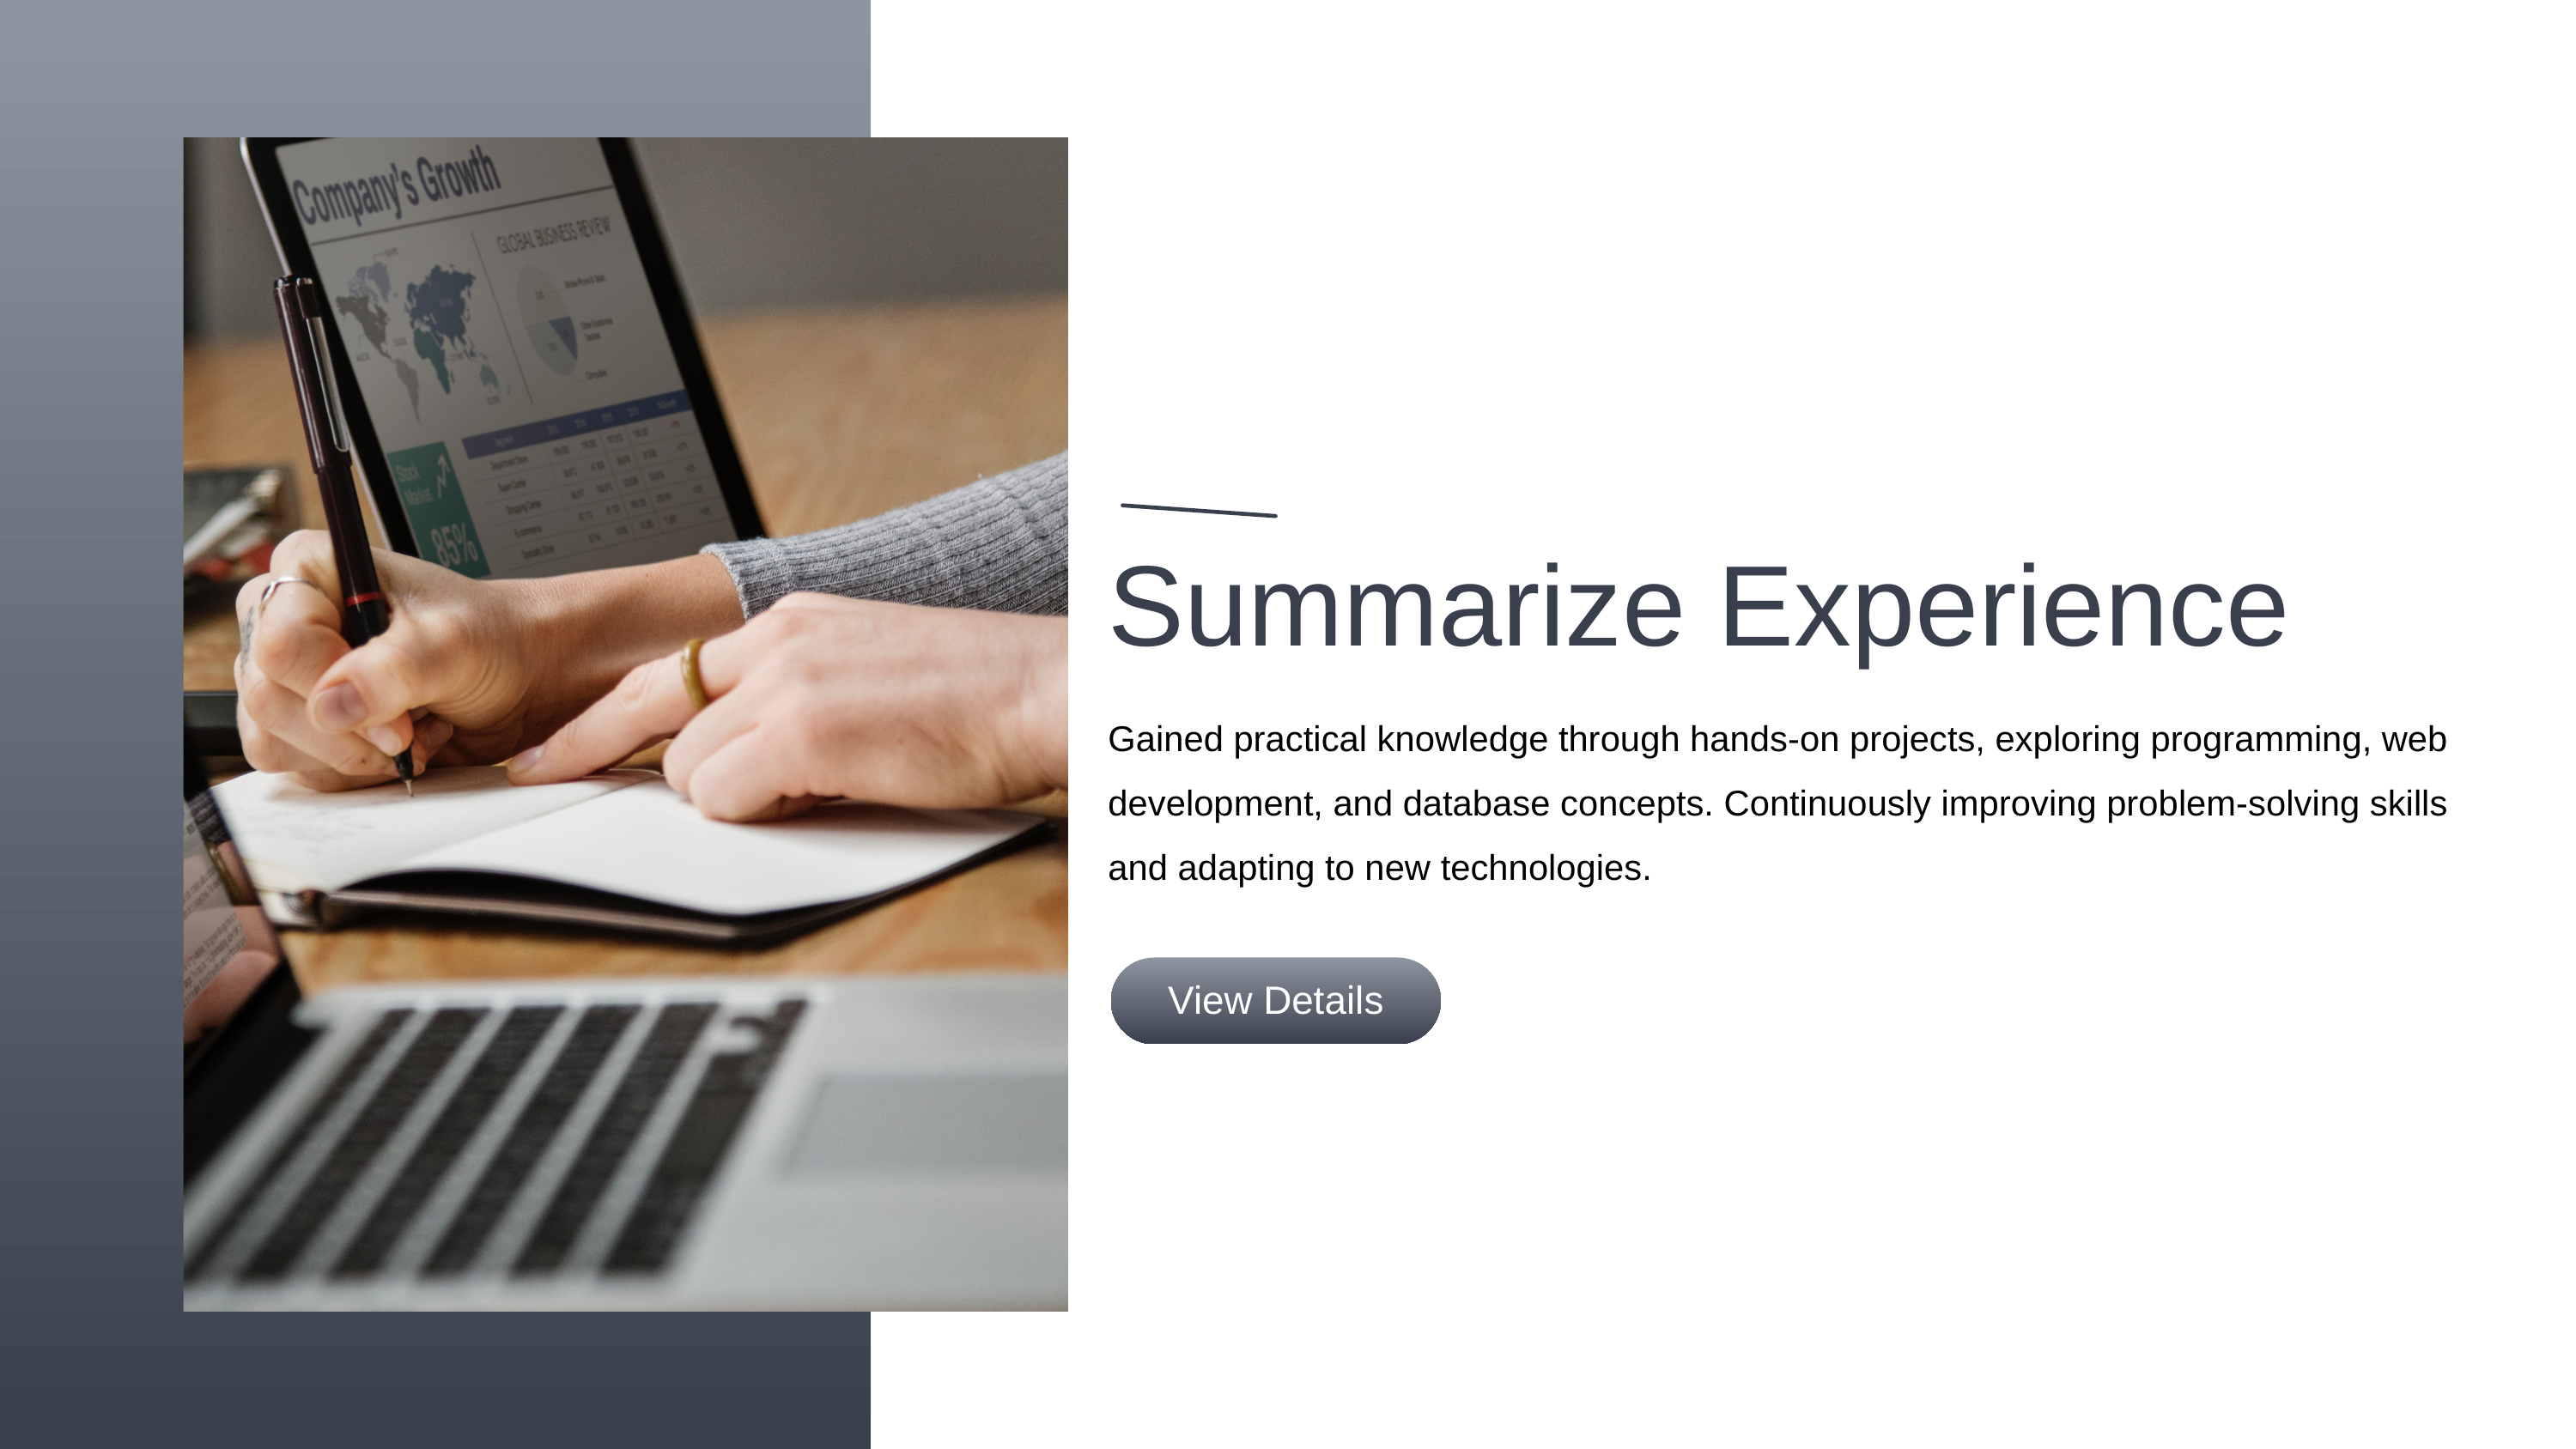

Summarize Experience
Gained practical knowledge through hands-on projects, exploring programming, web development, and database concepts. Continuously improving problem-solving skills and adapting to new technologies.

View Details